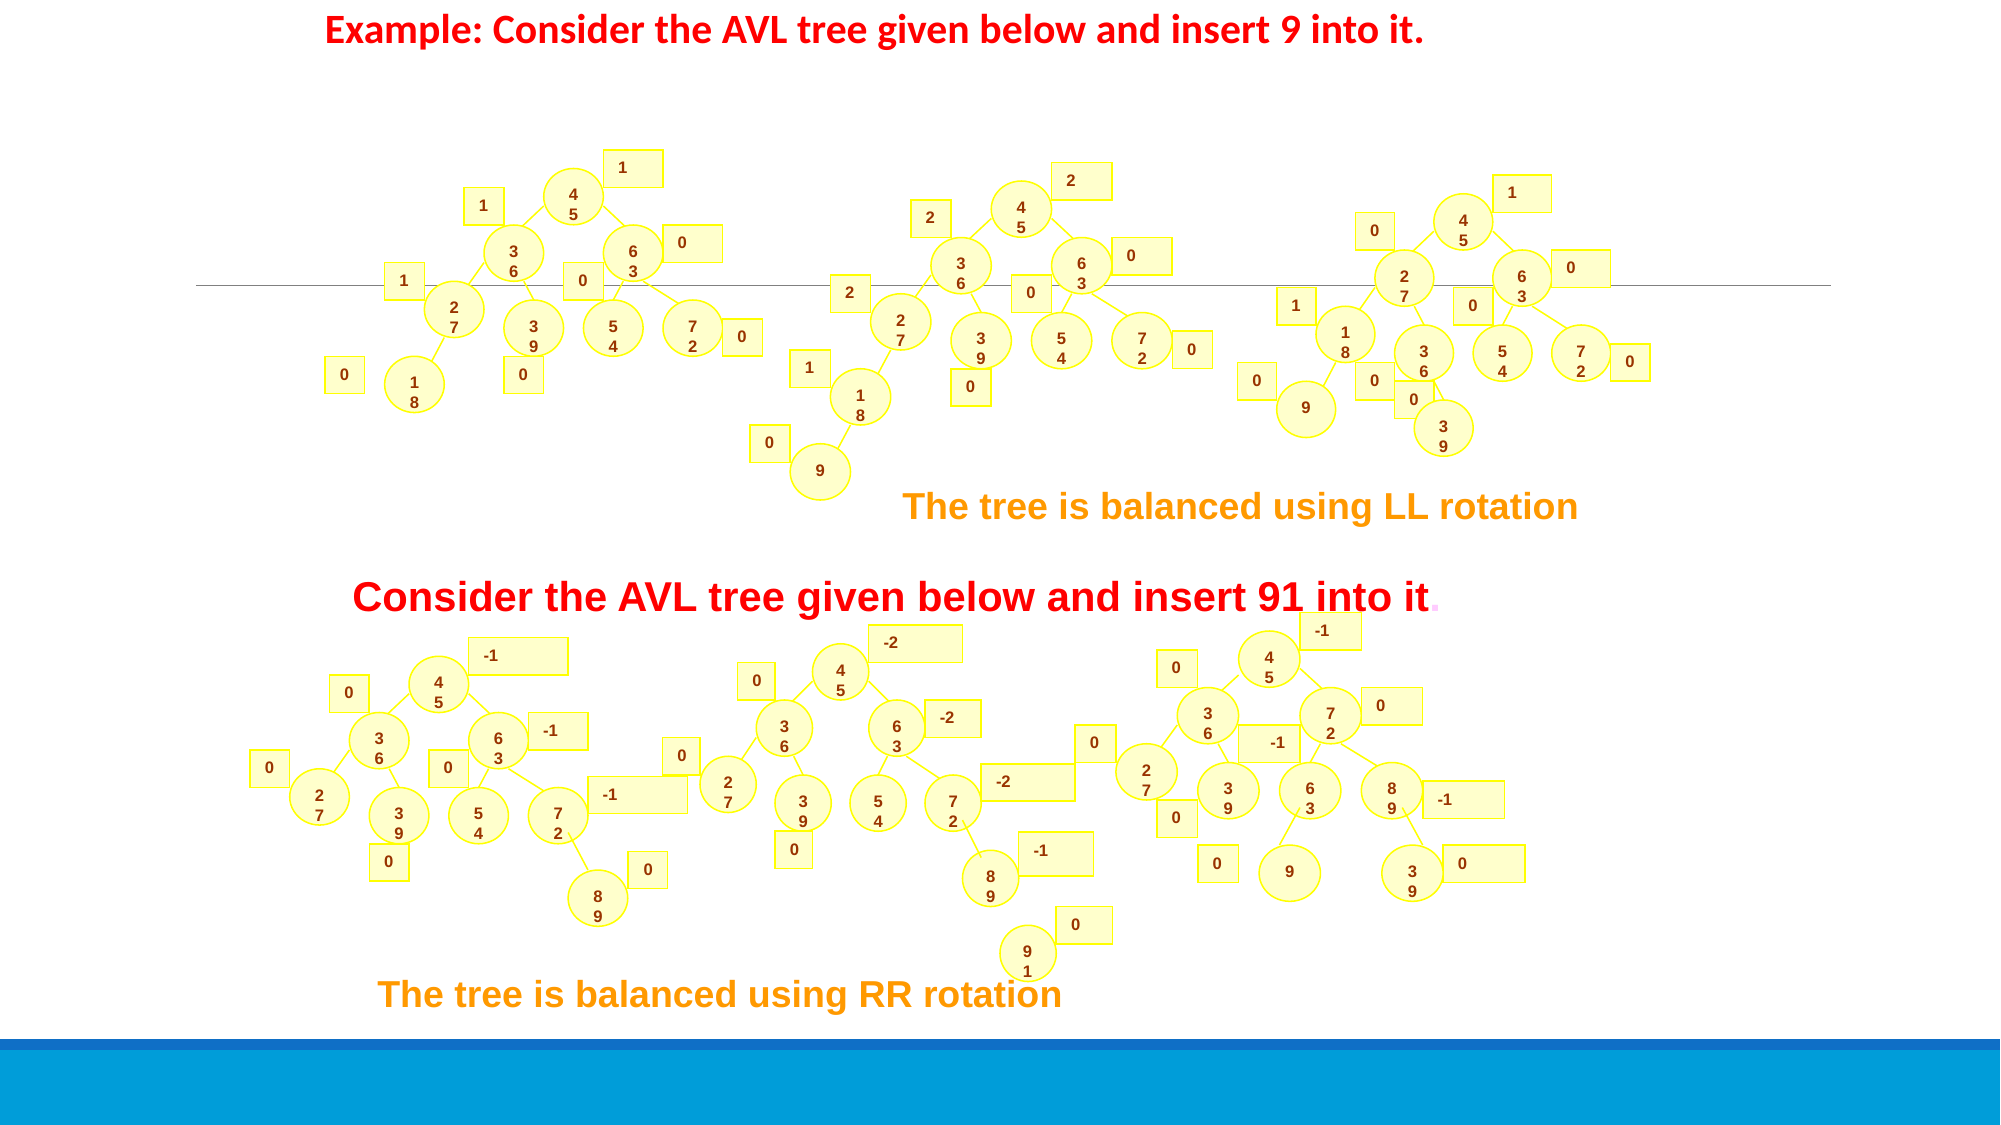

Example: Consider the AVL tree given below and insert 9 into it.
1
45
1

36
63
0
1

0
27

39
54
72
0

0
18
0
2
45
2

36
63
0
2

0
27

39
54
72
0
1

18
0
0

9
1
45
0

27
63
0
1

0
18

36
54
72
0
0

0
9
0

39
The tree is balanced using LL rotation
Consider the AVL tree given below and insert 91 into it.
-1
45
0

36
72
0
0

-1
27

39
63
89
-1
0

0
9
39
0
-2
45
0

36
63
-2
0

27

-2
39
54
72

0
-1
89
0
91
-1
45
0

36
63
-1
0

0
27

-1
39
54
72

0
0
89
The tree is balanced using RR rotation